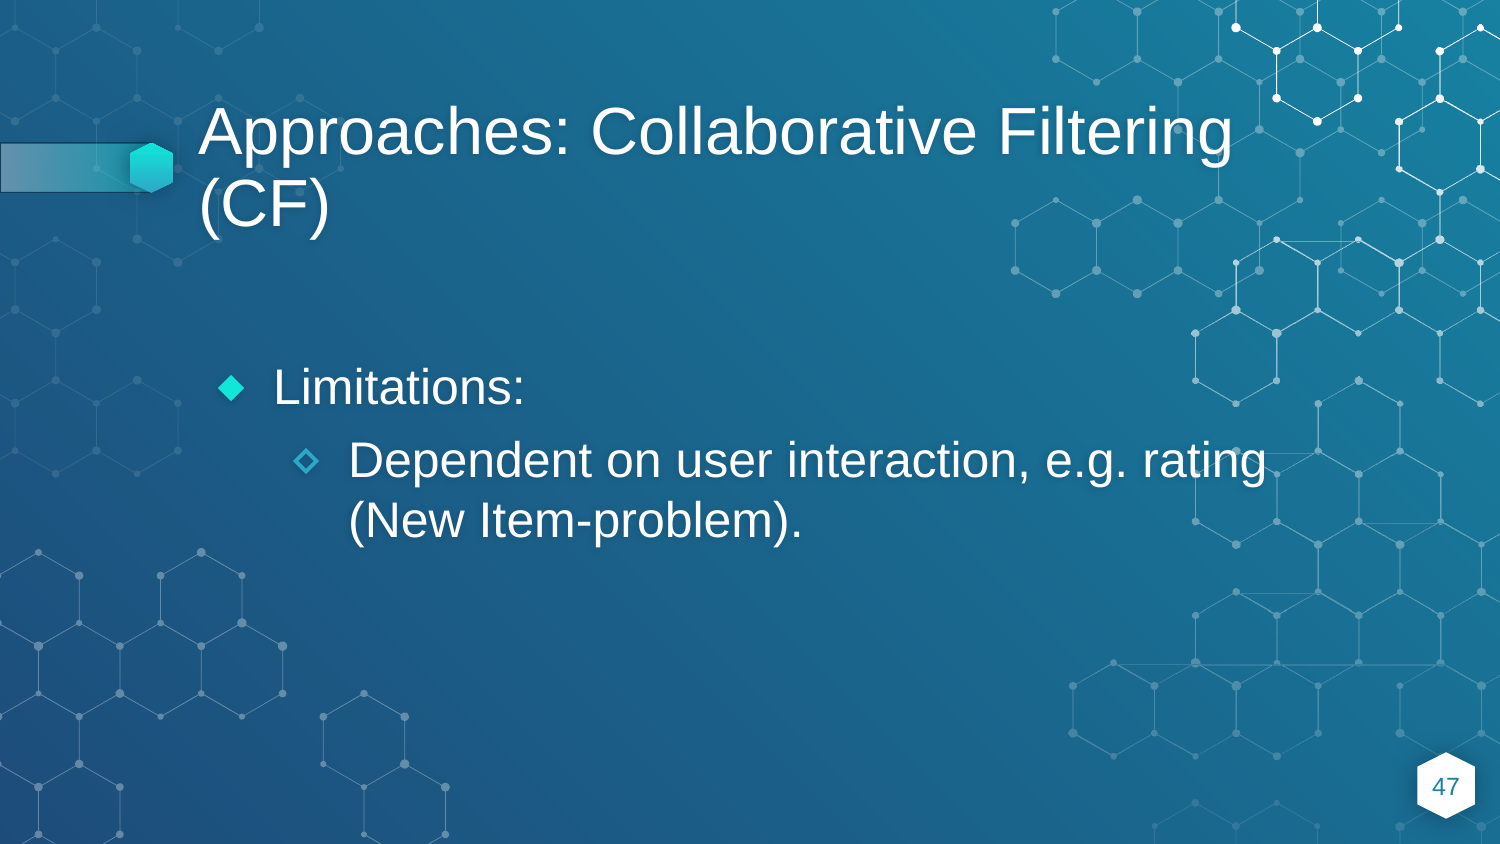

# Approaches: Collaborative Filtering (CF)

Limitations:
Dependent on user interaction, e.g. rating (New Item-problem).
47